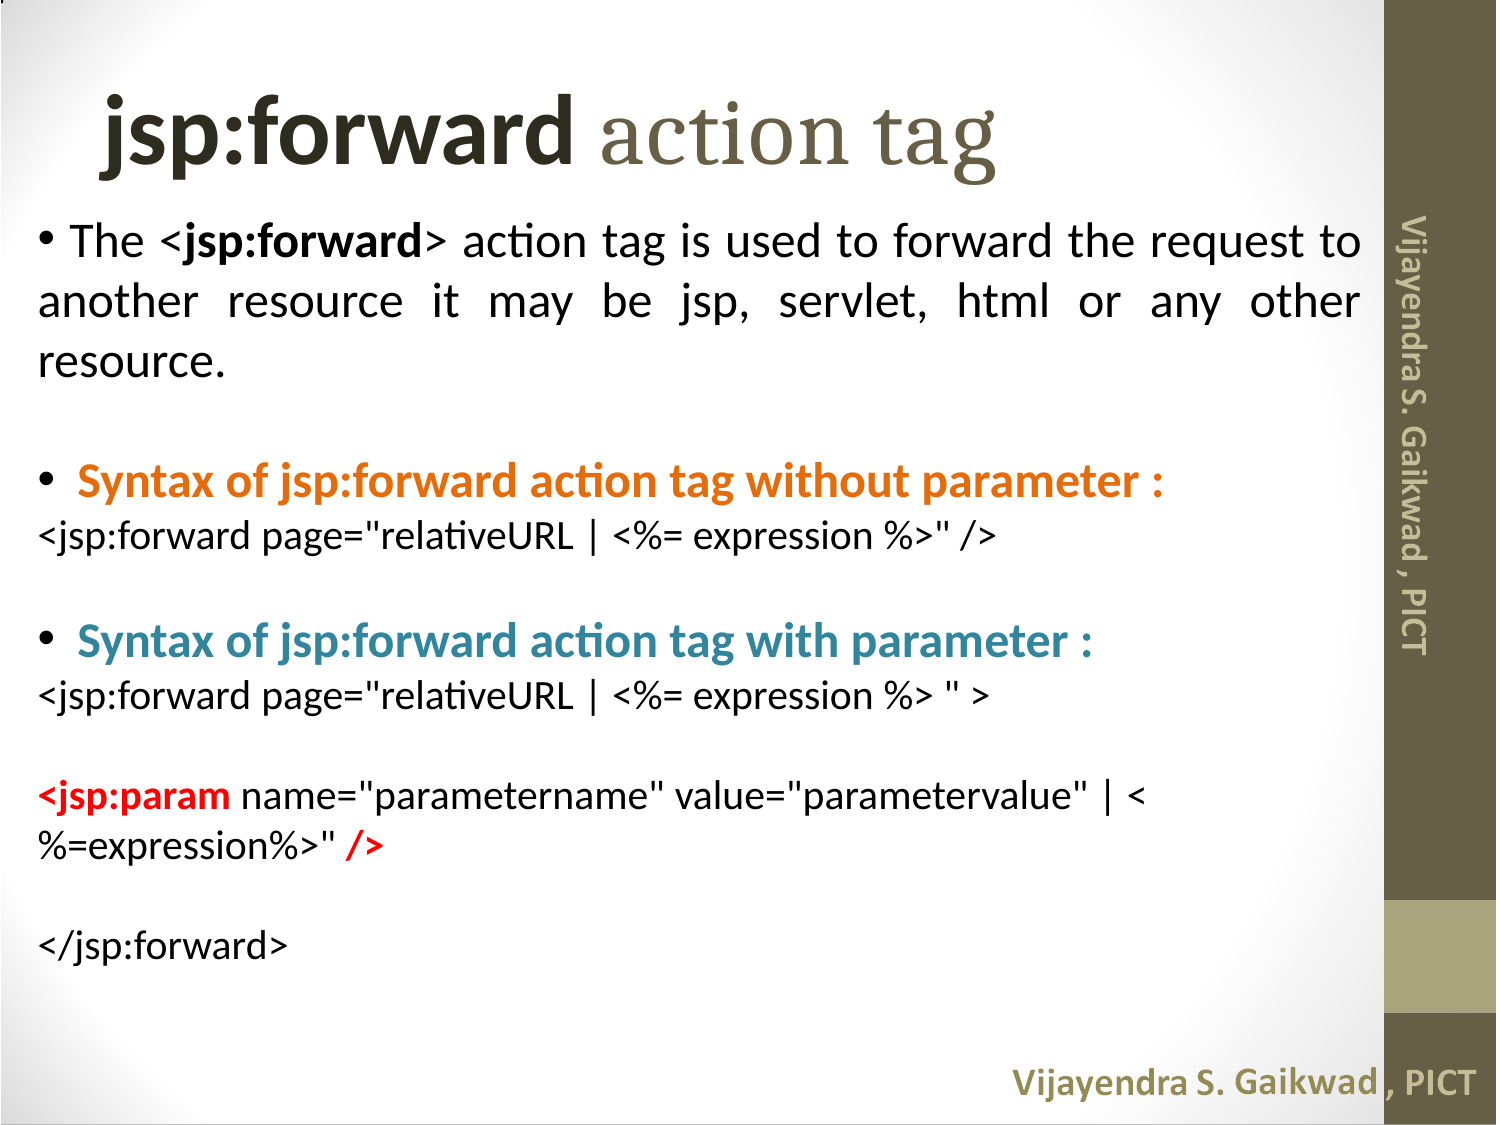

# jsp:forward action tag
 The <jsp:forward> action tag is used to forward the request to another resource it may be jsp, servlet, html or any other resource.

  Syntax of jsp:forward action tag without parameter :
<jsp:forward page="relativeURL | <%= expression %>" />

  Syntax of jsp:forward action tag with parameter :
<jsp:forward page="relativeURL | <%= expression %> " >

<jsp:param name="parametername" value="parametervalue" | <%=expression%>" />

</jsp:forward>